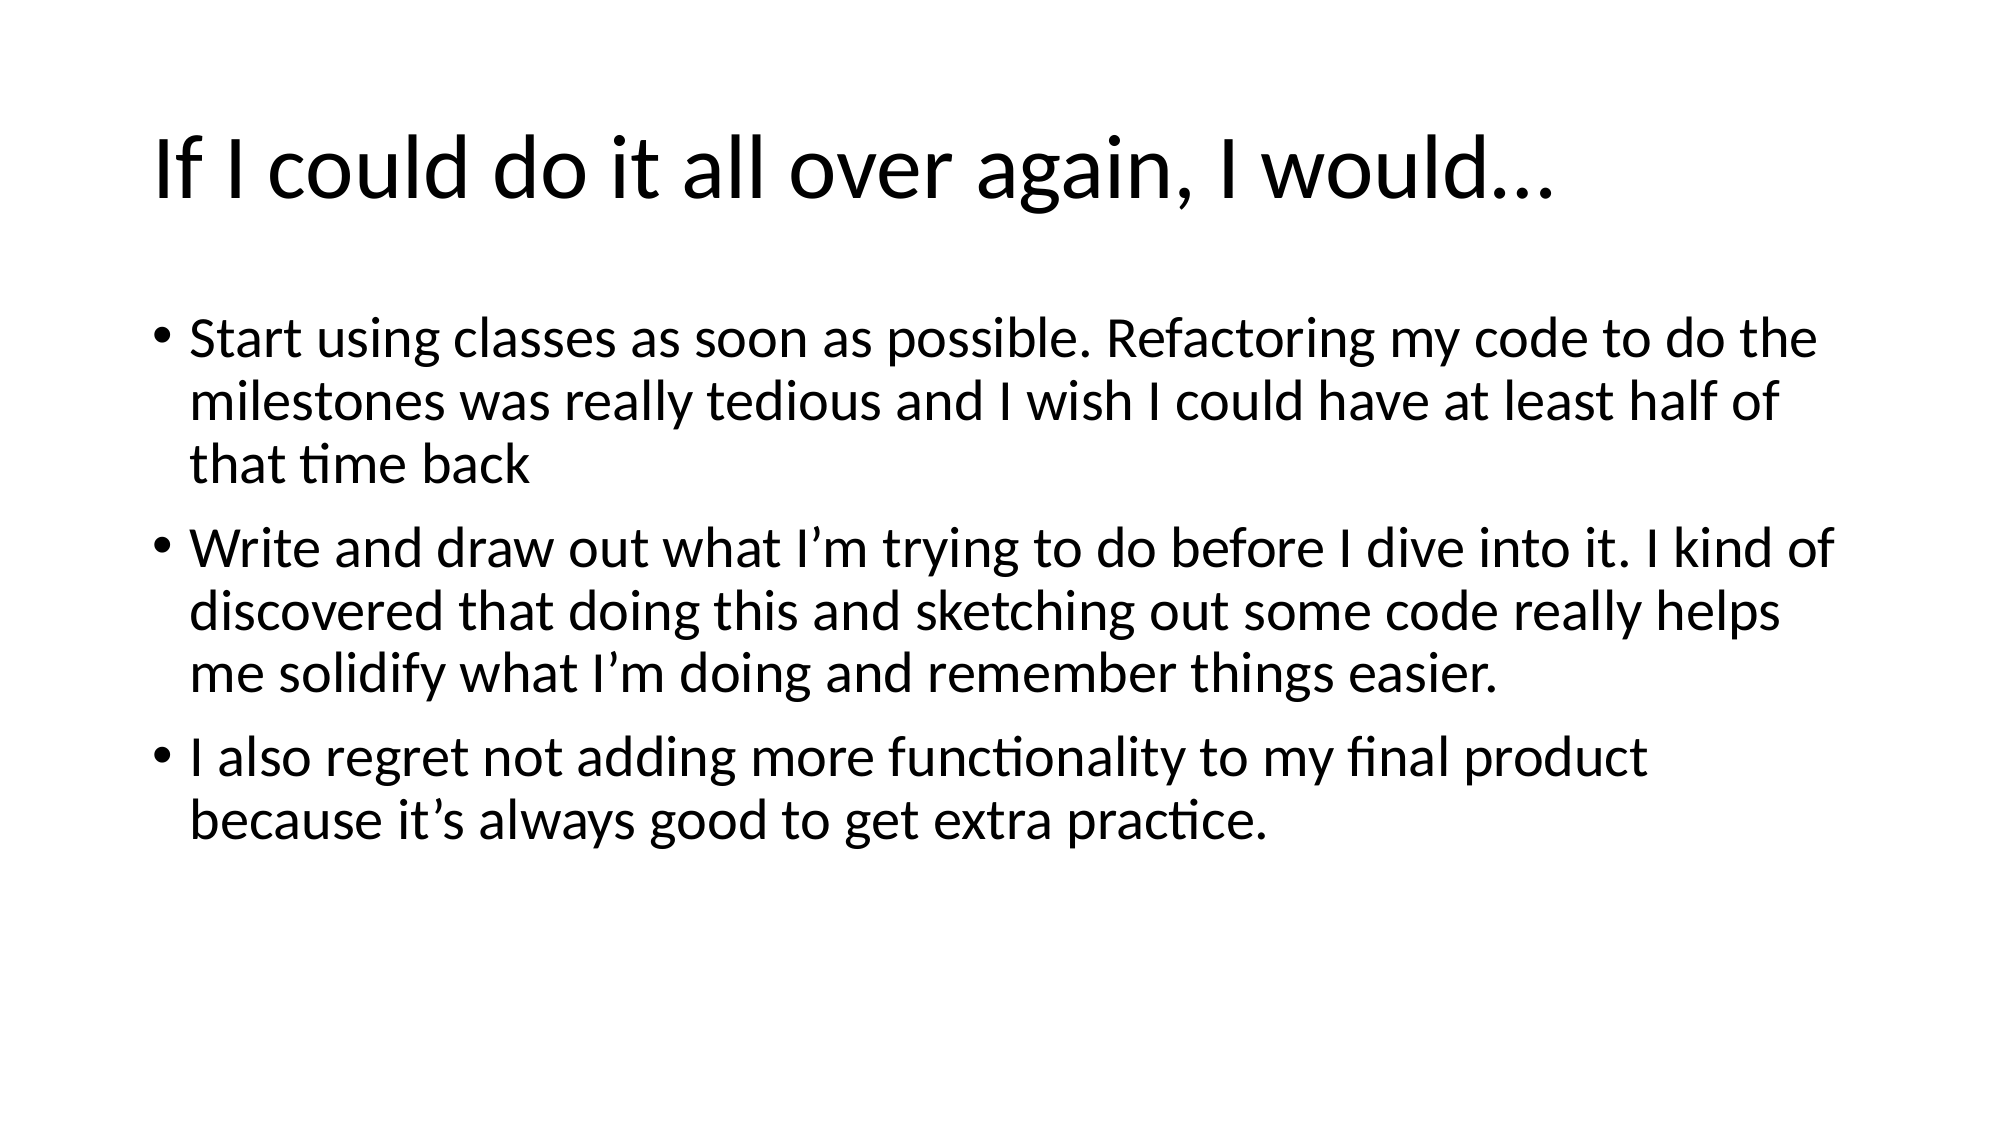

# If I could do it all over again, I would…
Start using classes as soon as possible. Refactoring my code to do the milestones was really tedious and I wish I could have at least half of that time back
Write and draw out what I’m trying to do before I dive into it. I kind of discovered that doing this and sketching out some code really helps me solidify what I’m doing and remember things easier.
I also regret not adding more functionality to my final product because it’s always good to get extra practice.